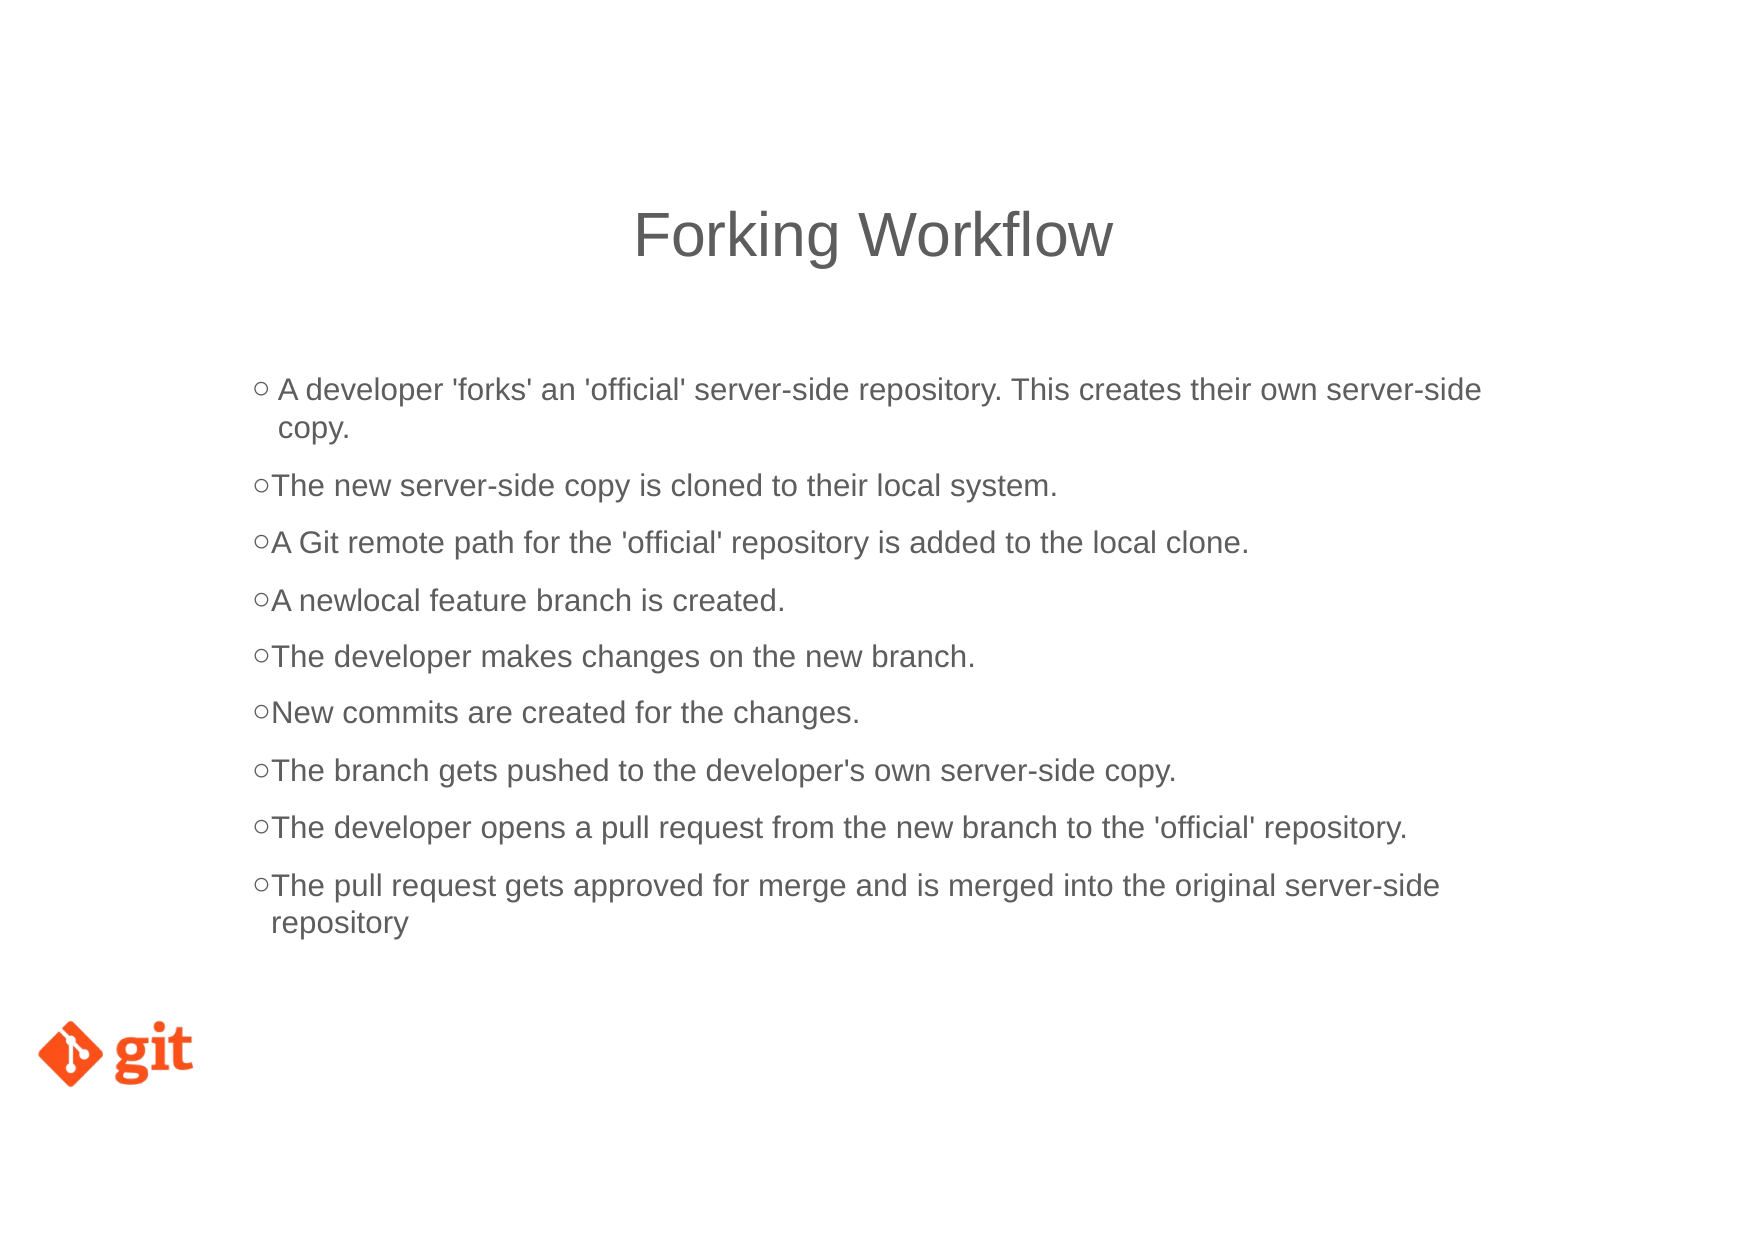

# Forking Workﬂow
A developer 'forks' an 'ofﬁcial' server-side repository. This creates their own server-side copy.
The new server-side copy is cloned to their local system.
A Git remote path for the 'ofﬁcial' repository is added to the local clone.
A newlocal feature branch is created.
The developer makes changes on the new branch.
New commits are created for the changes.
The branch gets pushed to the developer's own server-side copy.
The developer opens a pull request from the new branch to the 'ofﬁcial' repository.
The pull request gets approved for merge and is merged into the original server-side repository